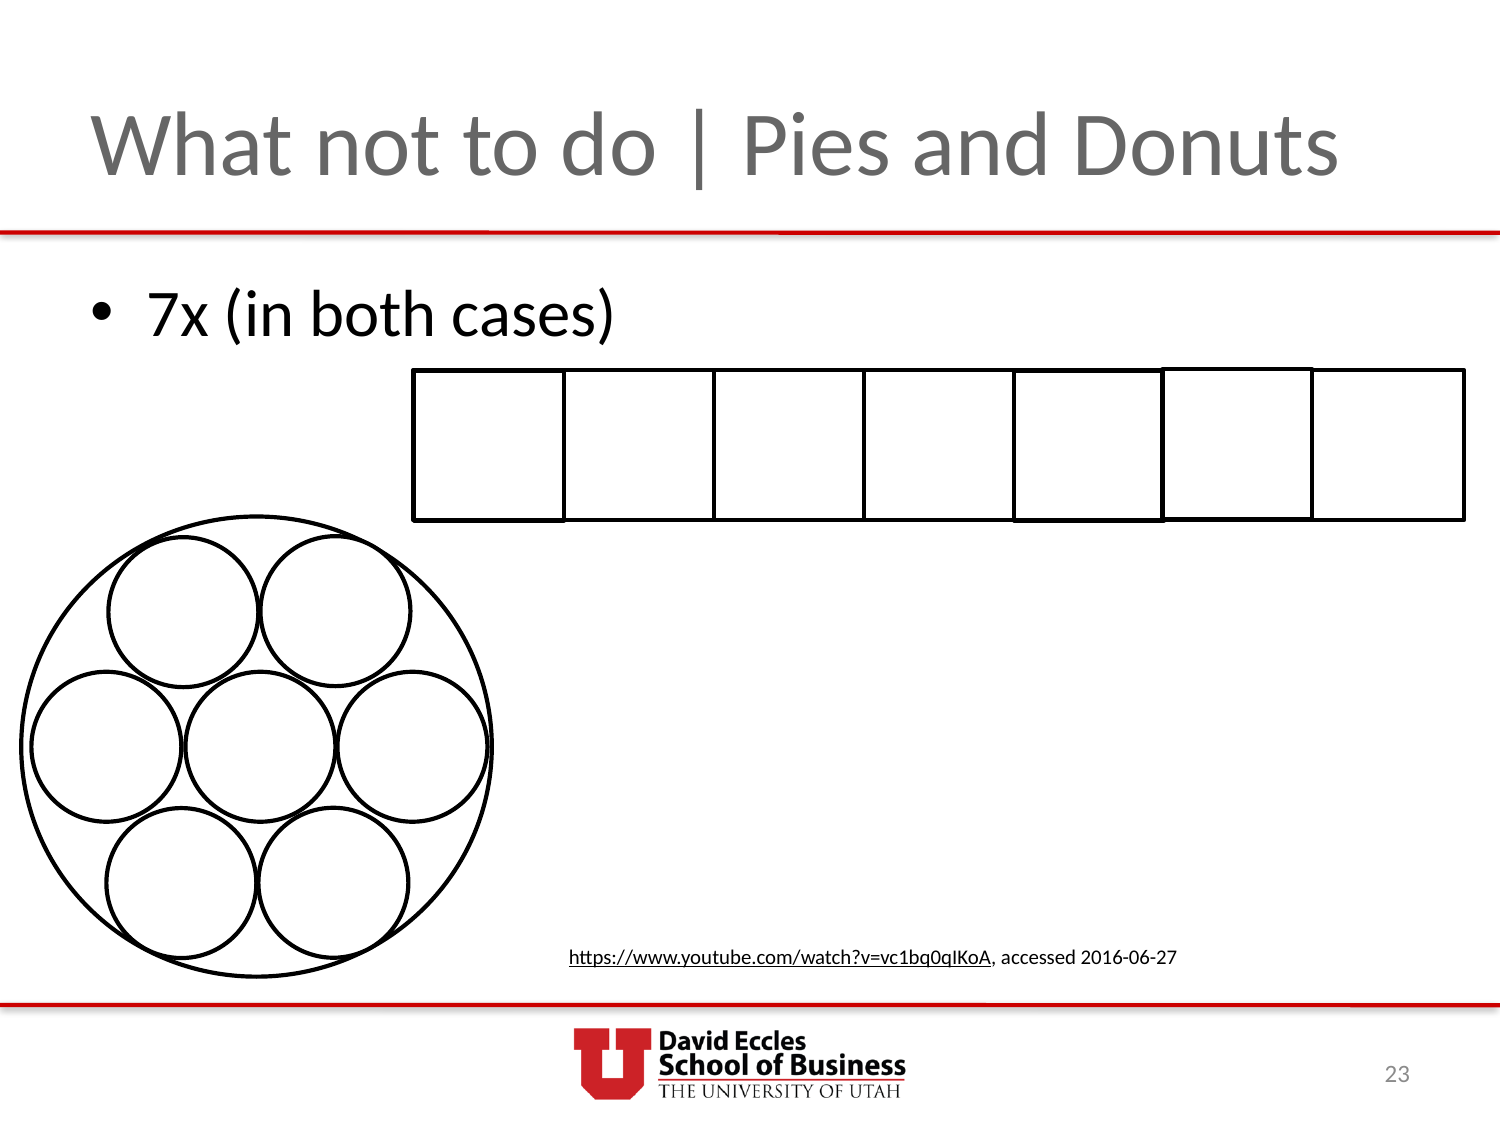

# What not to do | Pies and Donuts
7x (in both cases)

https://www.youtube.com/watch?v=vc1bq0qIKoA, accessed 2016-06-27
23